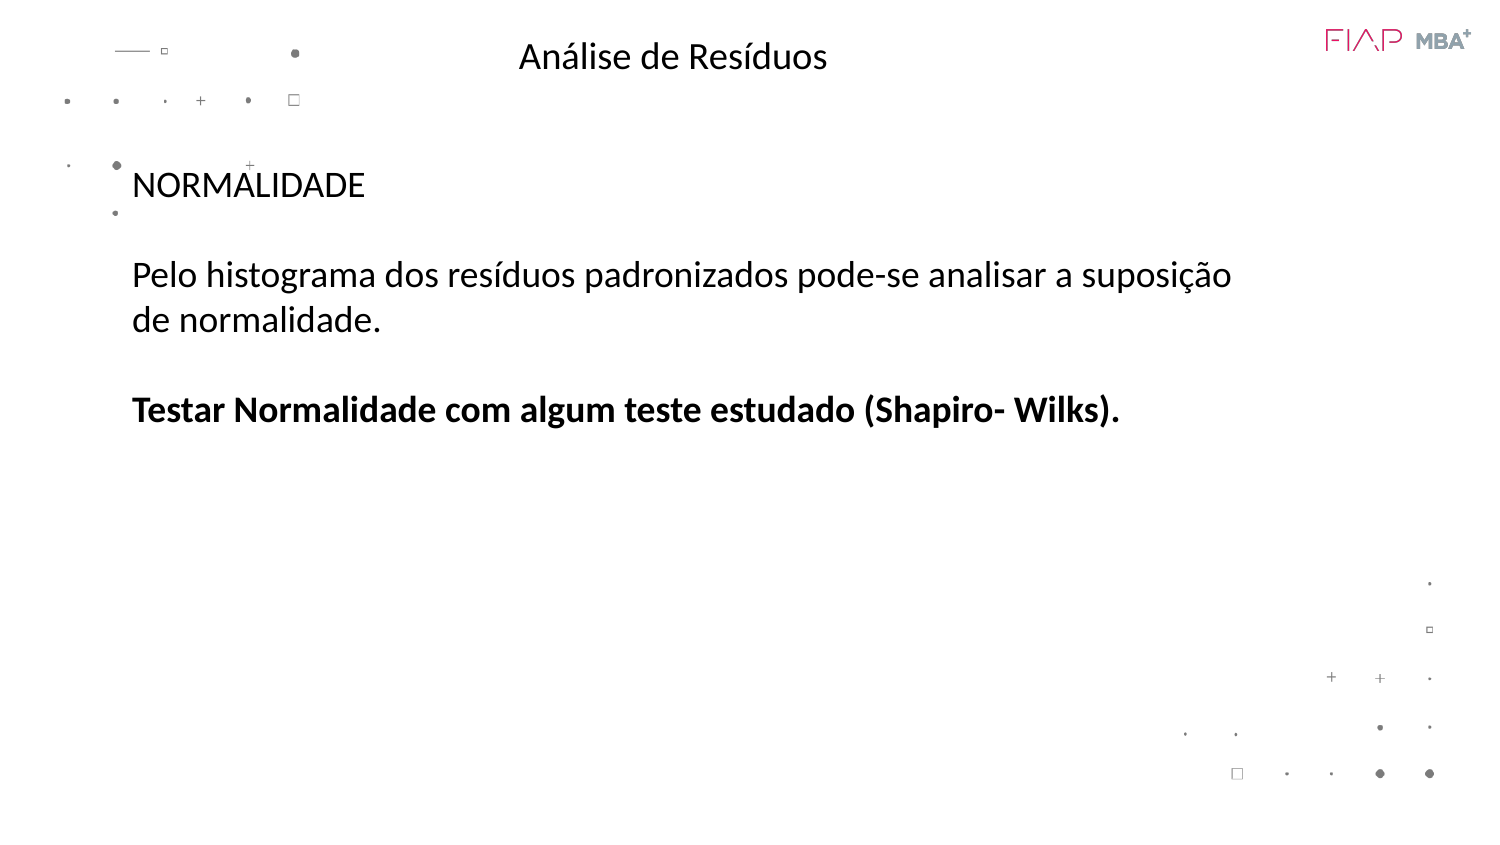

# Análise de Resíduos
NORMALIDADE

Pelo histograma dos resíduos padronizados pode-se analisar a suposição de normalidade.

Testar Normalidade com algum teste estudado (Shapiro- Wilks).